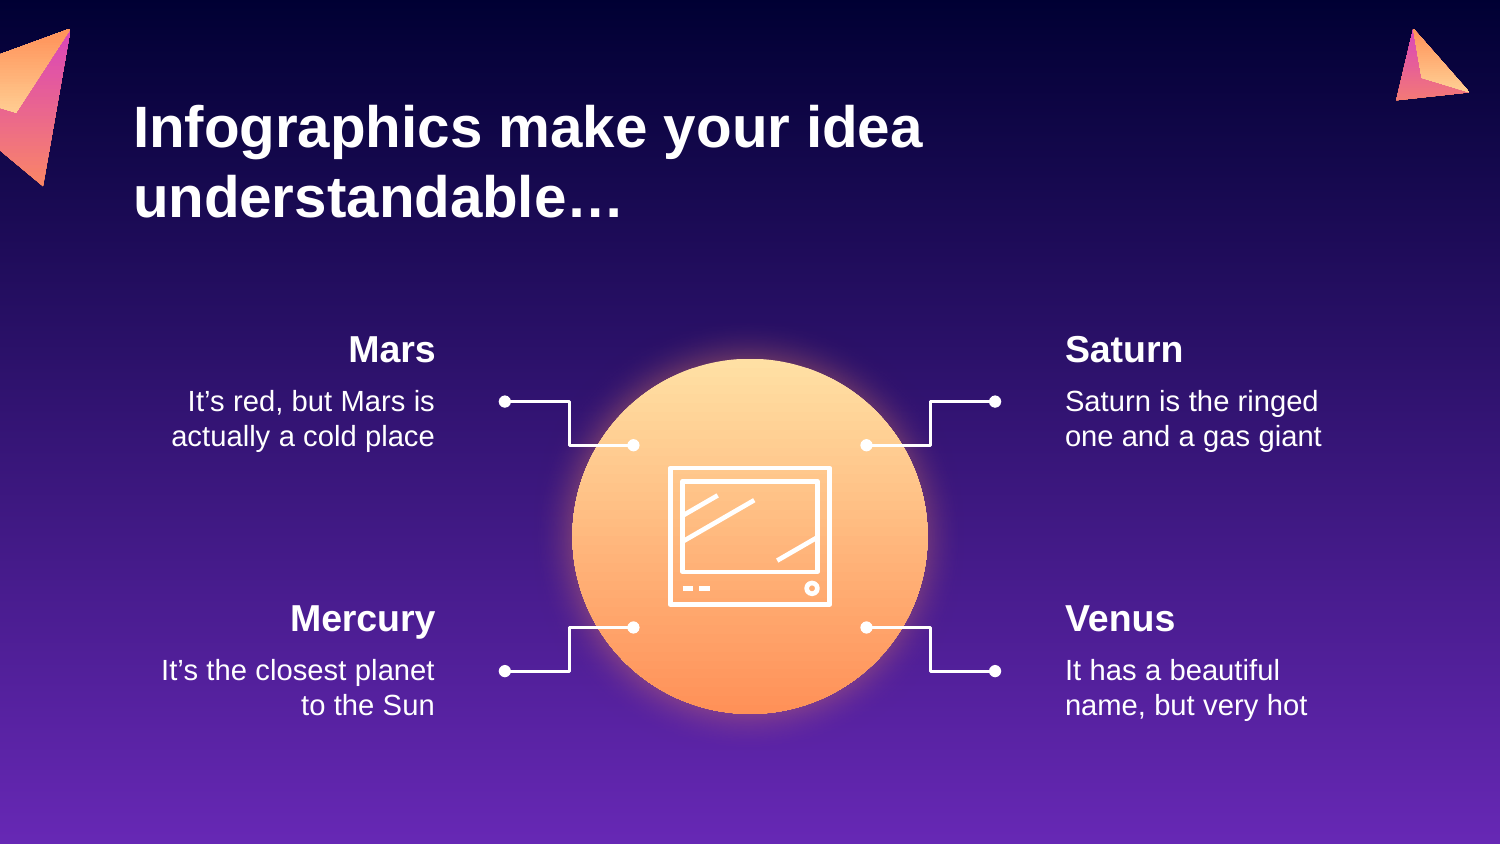

# Infographics make your idea understandable…
Mars
Saturn

It’s red, but Mars is actually a cold place
Saturn is the ringed one and a gas giant

Mercury
Venus
It’s the closest planet to the Sun
It has a beautiful name, but very hot